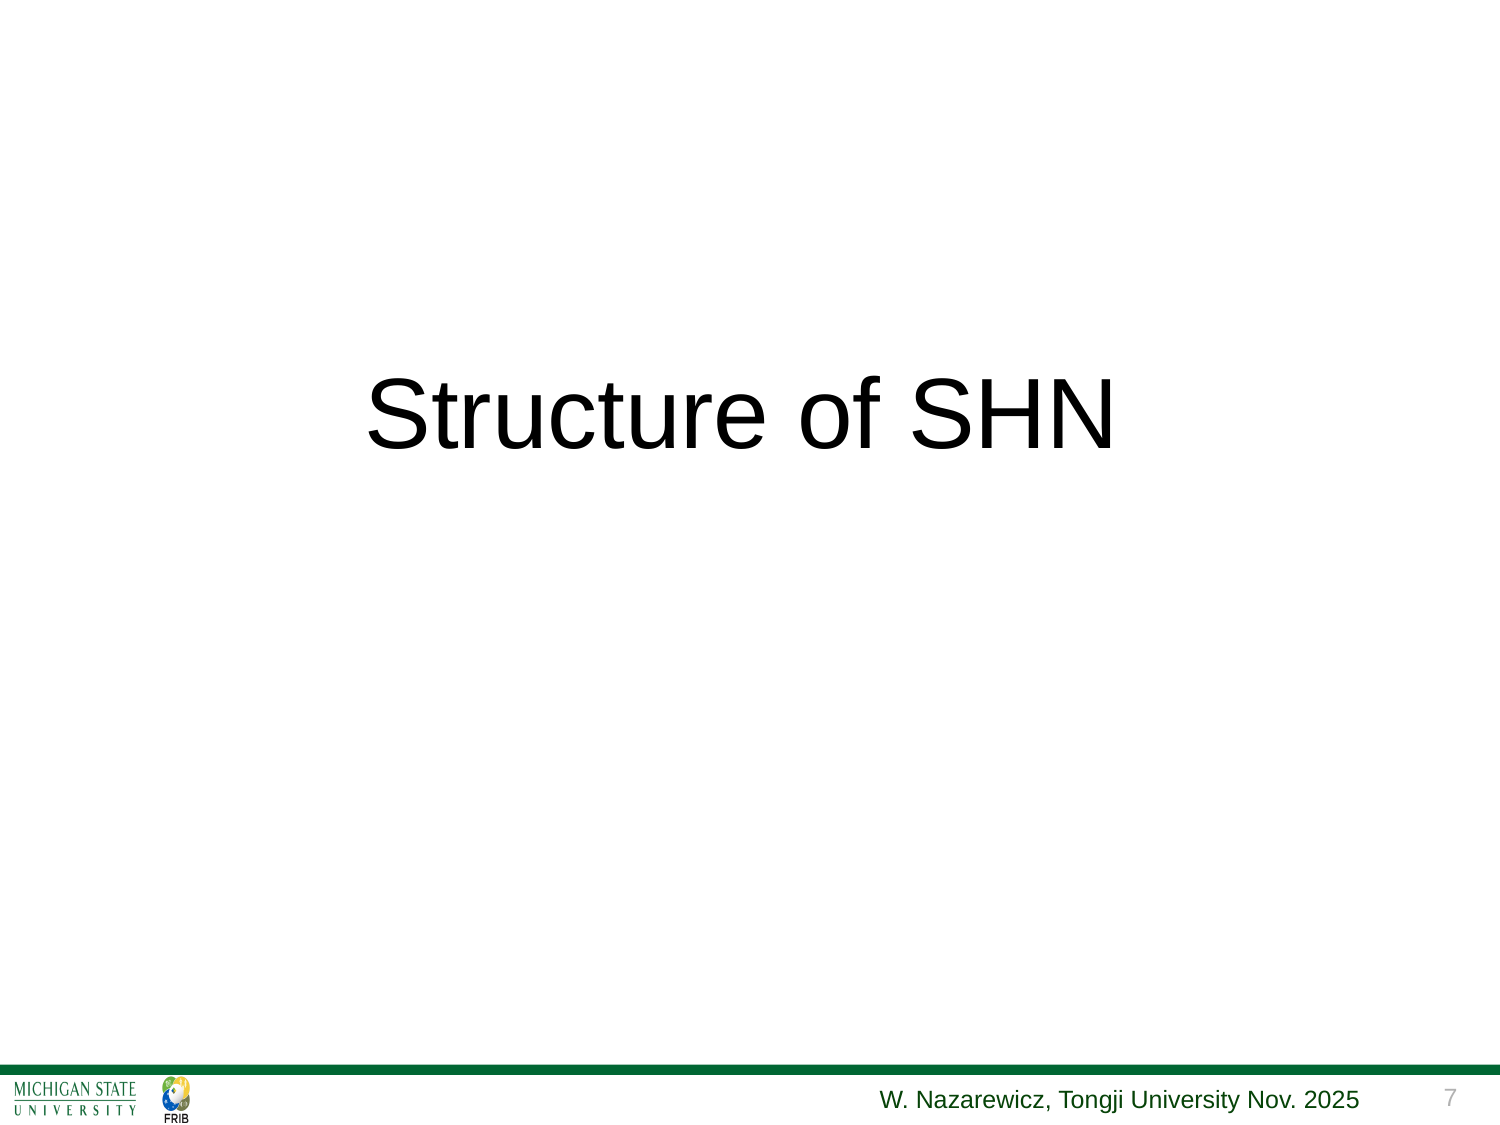

Structure of SHN
W. Nazarewicz, Tongji University Nov. 2025
7